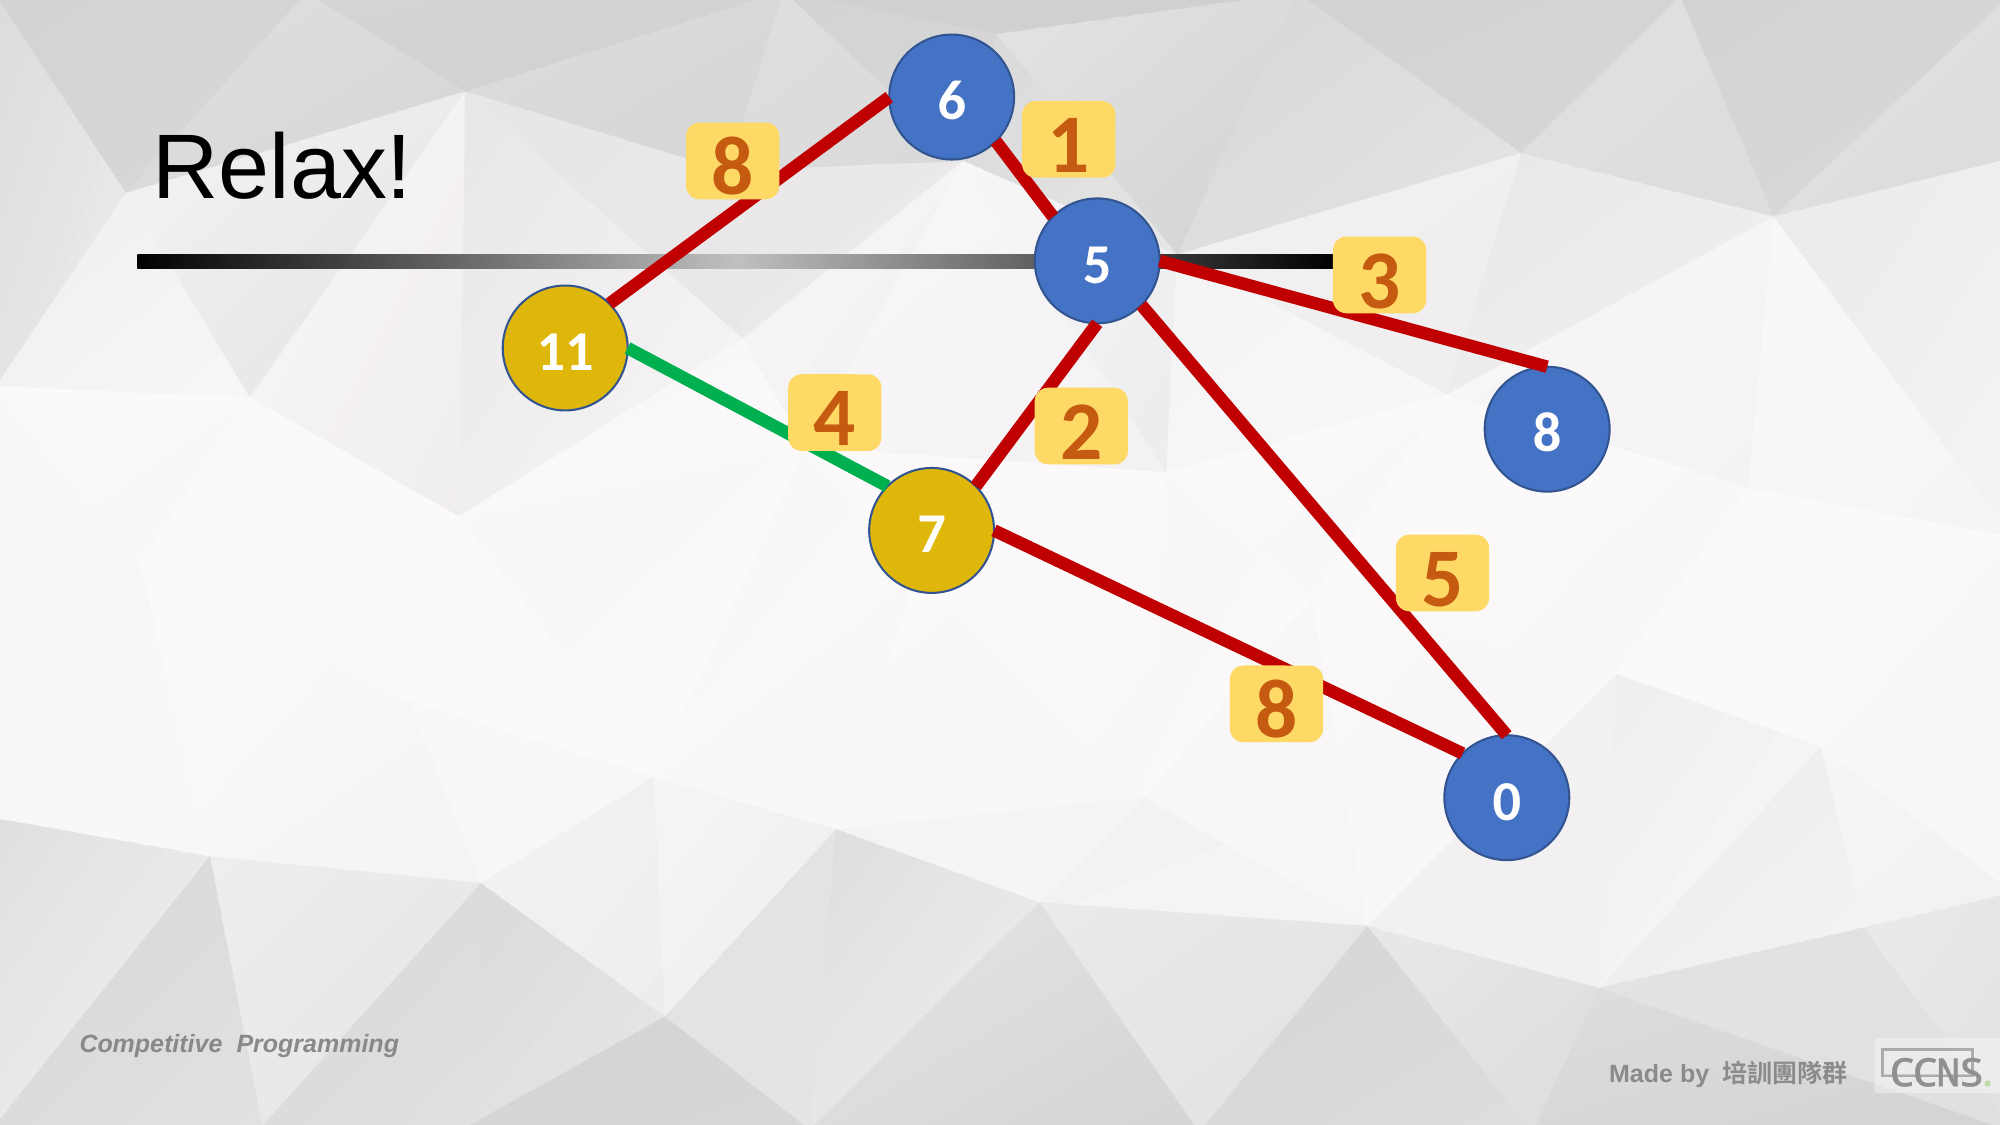

6
# Relax!
1
8
5
3
11
8
4
2
7
5
8
0